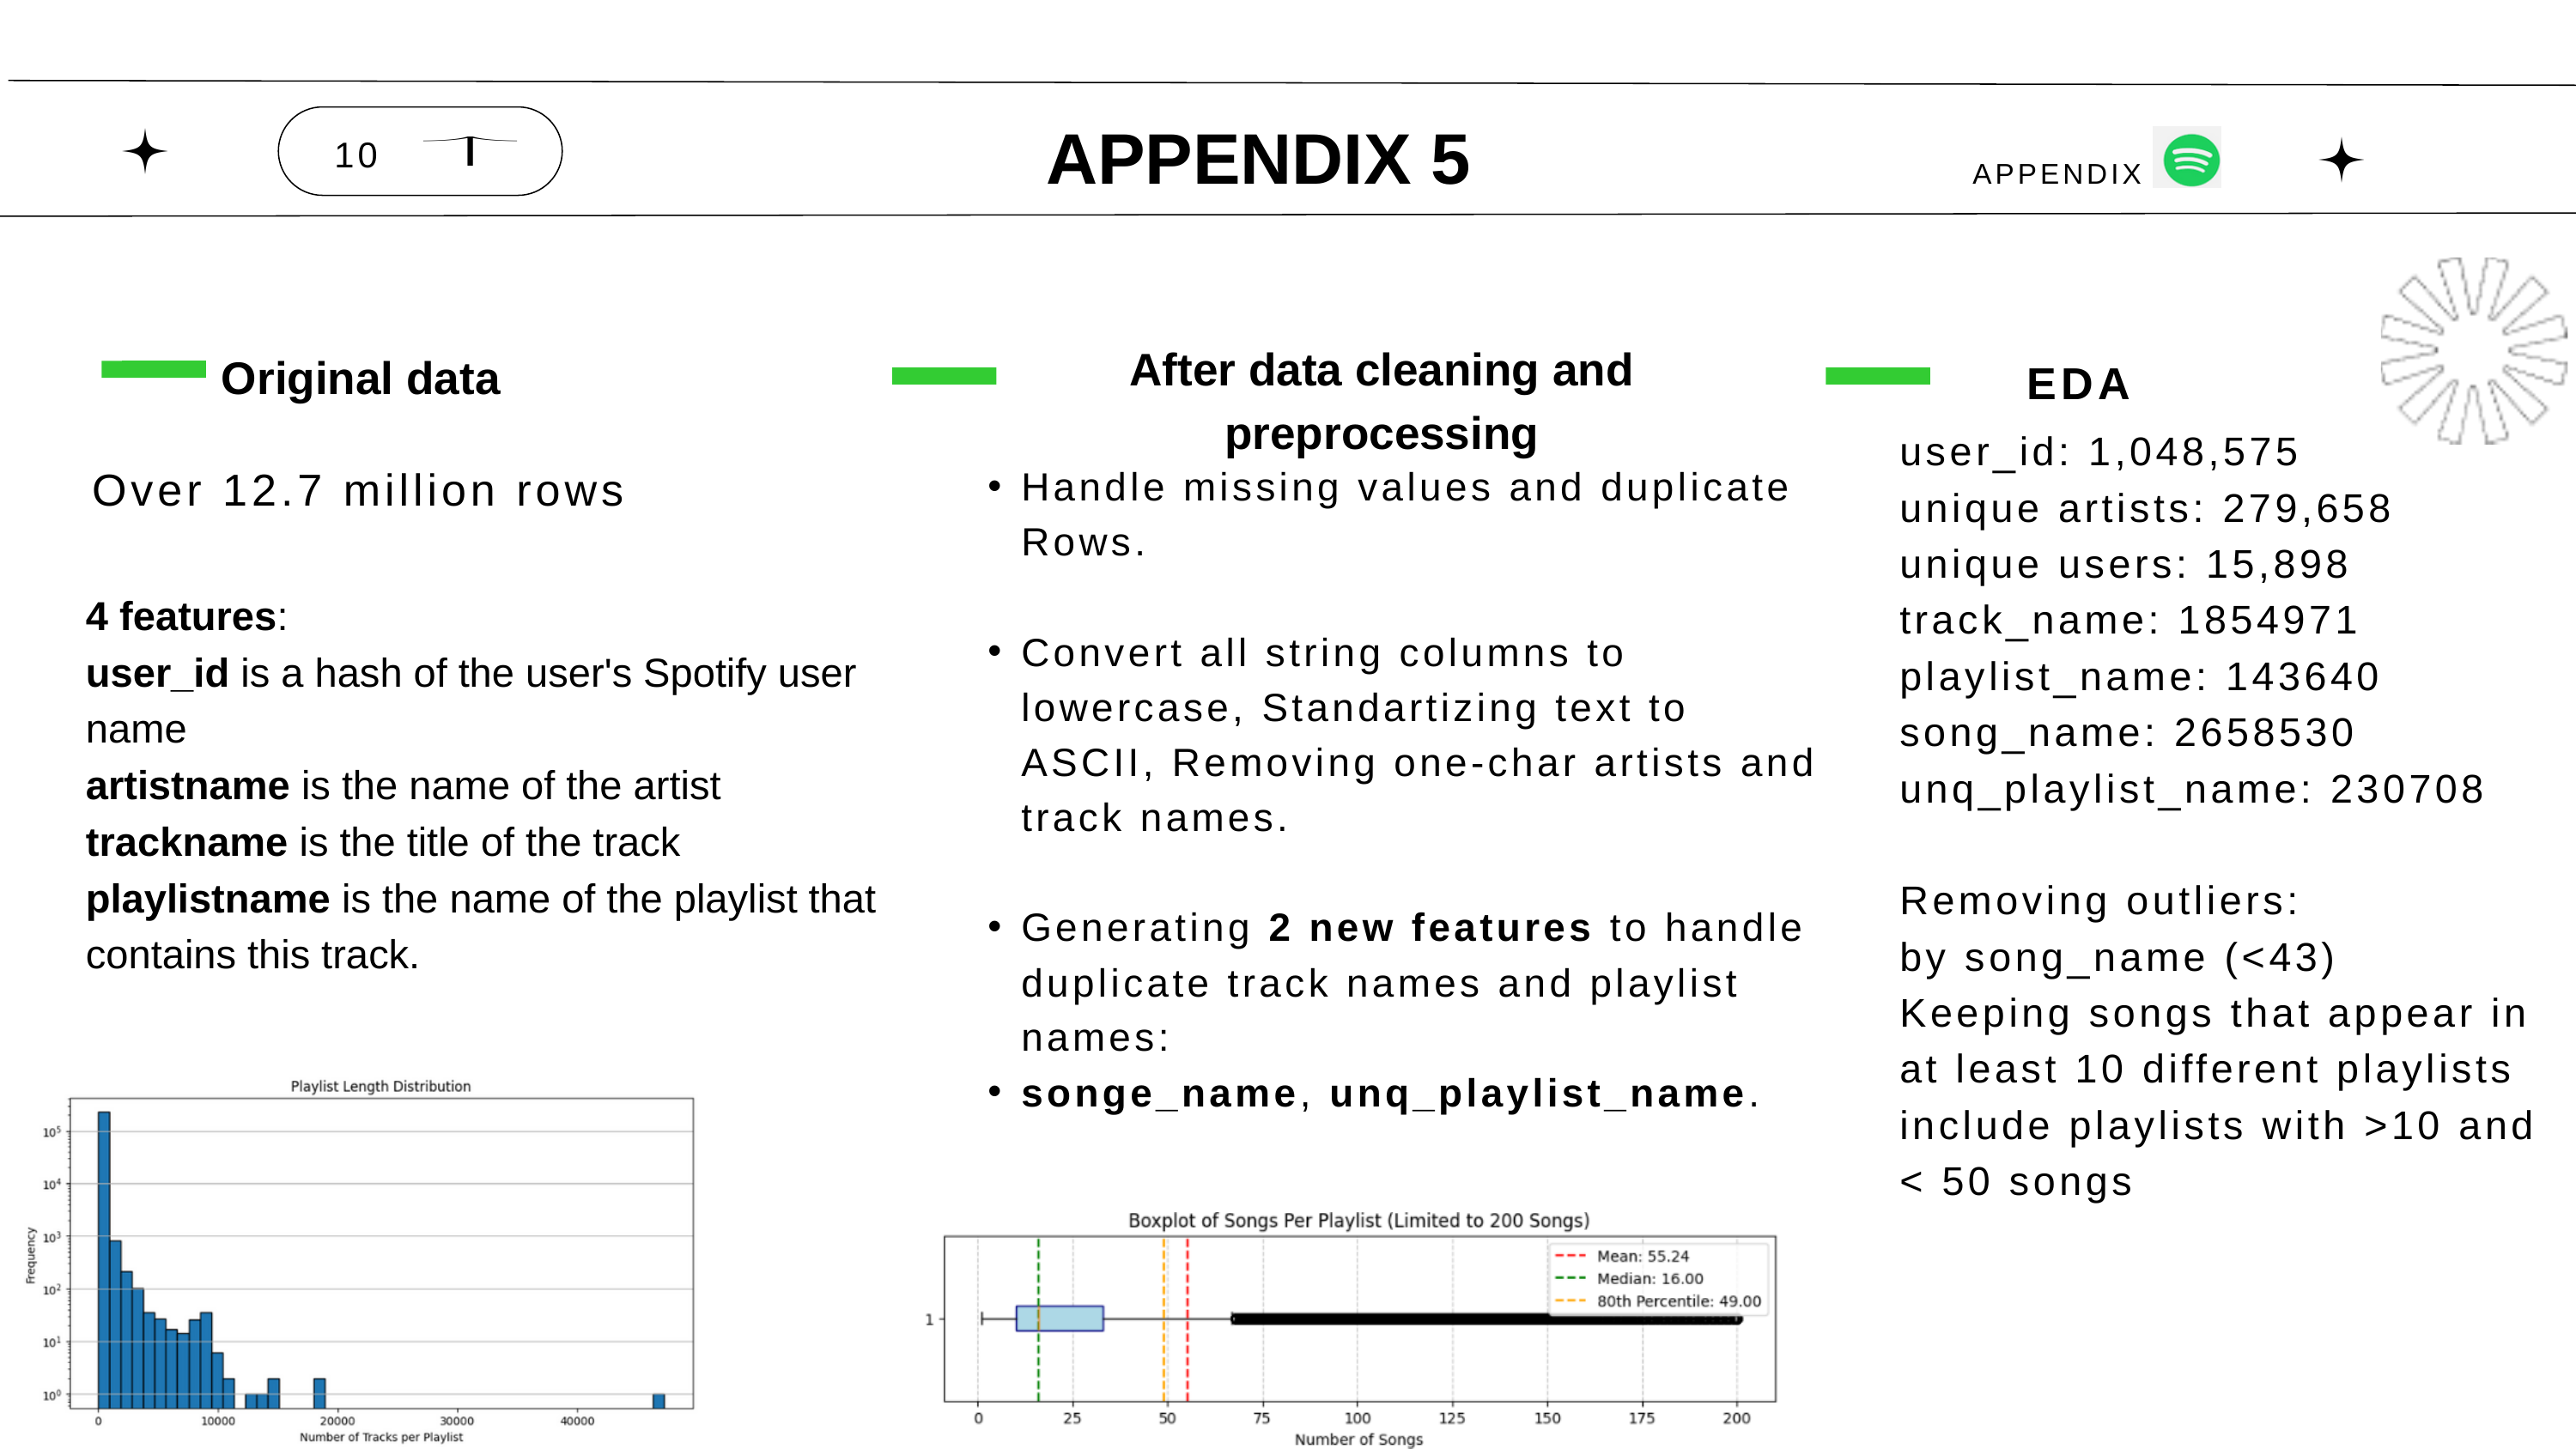

APPENDIX 5

10

APPENDIX

After data cleaning and preprocessing

Original data
EDA

user_id: 1,048,575
unique artists: 279,658
unique users: 15,898
track_name: 1854971
playlist_name: 143640
song_name: 2658530
unq_playlist_name: 230708

Removing outliers:
by song_name (<43)
Keeping songs that appear in at least 10 different playlists
include playlists with >10 and < 50 songs

Over 12.7 million rows
Handle missing values and duplicate Rows.

Convert all string columns to lowercase, Standartizing text to ASCII, Removing one-char artists and track names.

Generating 2 new features to handle duplicate track names and playlist names:
songe_name, unq_playlist_name.

4 features:
user_id is a hash of the user's Spotify user name
artistname is the name of the artist
trackname is the title of the track
playlistname is the name of the playlist that contains this track.